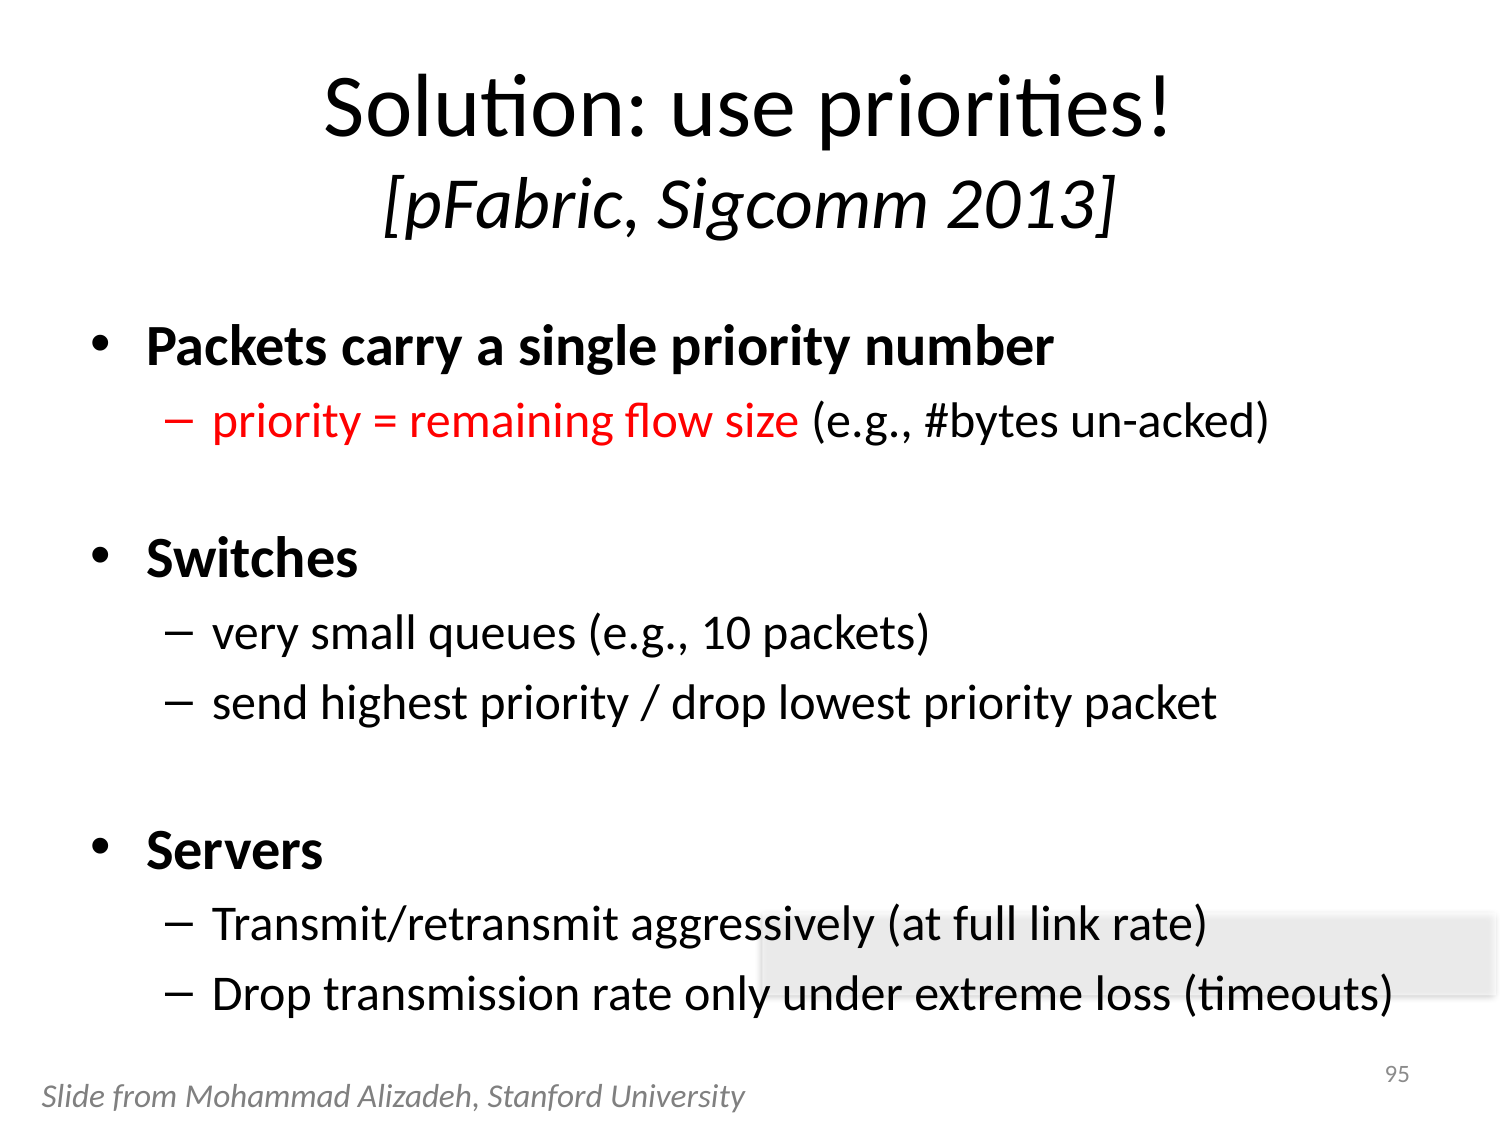

# Solution: use priorities! [pFabric, Sigcomm 2013]
Packets carry a single priority number
priority = remaining flow size (e.g., #bytes un-acked)
Switches
very small queues (e.g., 10 packets)
send highest priority / drop lowest priority packet

Servers
Transmit/retransmit aggressively (at full link rate)
Drop transmission rate only under extreme loss (timeouts)

95
Slide from Mohammad Alizadeh, Stanford University